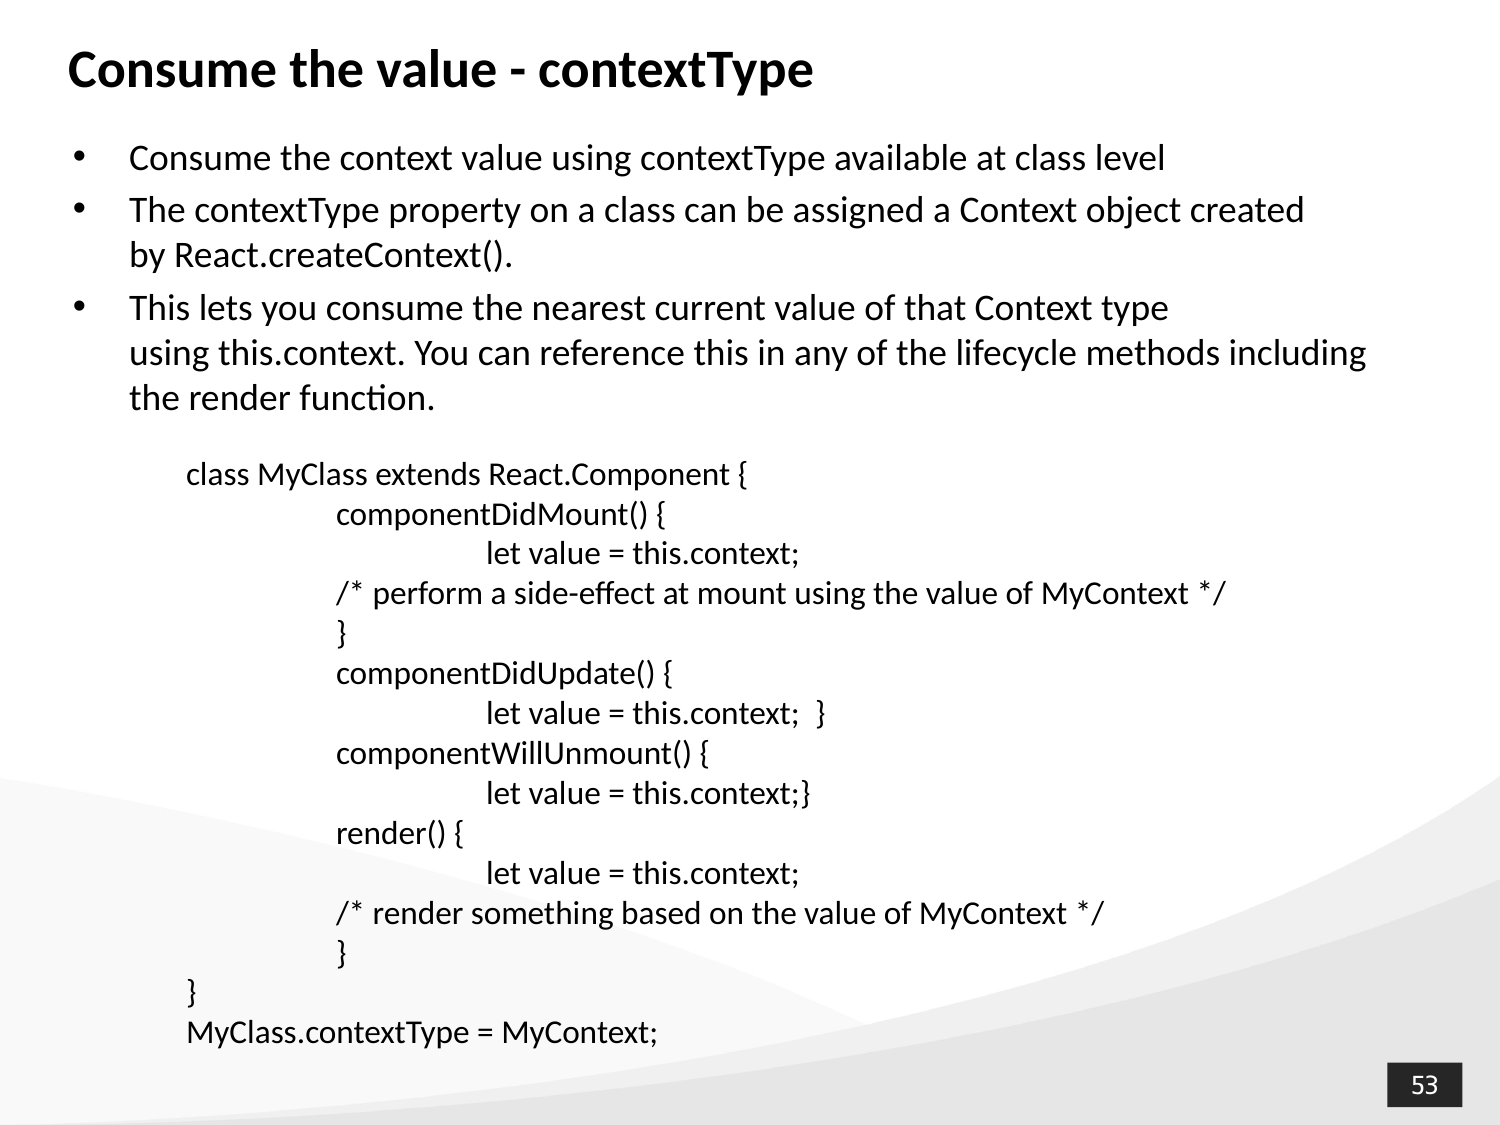

Consume the value - contextType
Consume the context value using contextType available at class level
The contextType property on a class can be assigned a Context object created by React.createContext().
This lets you consume the nearest current value of that Context type using this.context. You can reference this in any of the lifecycle methods including the render function.

class MyClass extends React.Component {
	componentDidMount() {
		let value = this.context;
	/* perform a side-effect at mount using the value of MyContext */
	}
	componentDidUpdate() {
		let value = this.context;  }
	componentWillUnmount() {
		let value = this.context;}
	render() {
		let value = this.context;
	/* render something based on the value of MyContext */
	}
}
MyClass.contextType = MyContext;